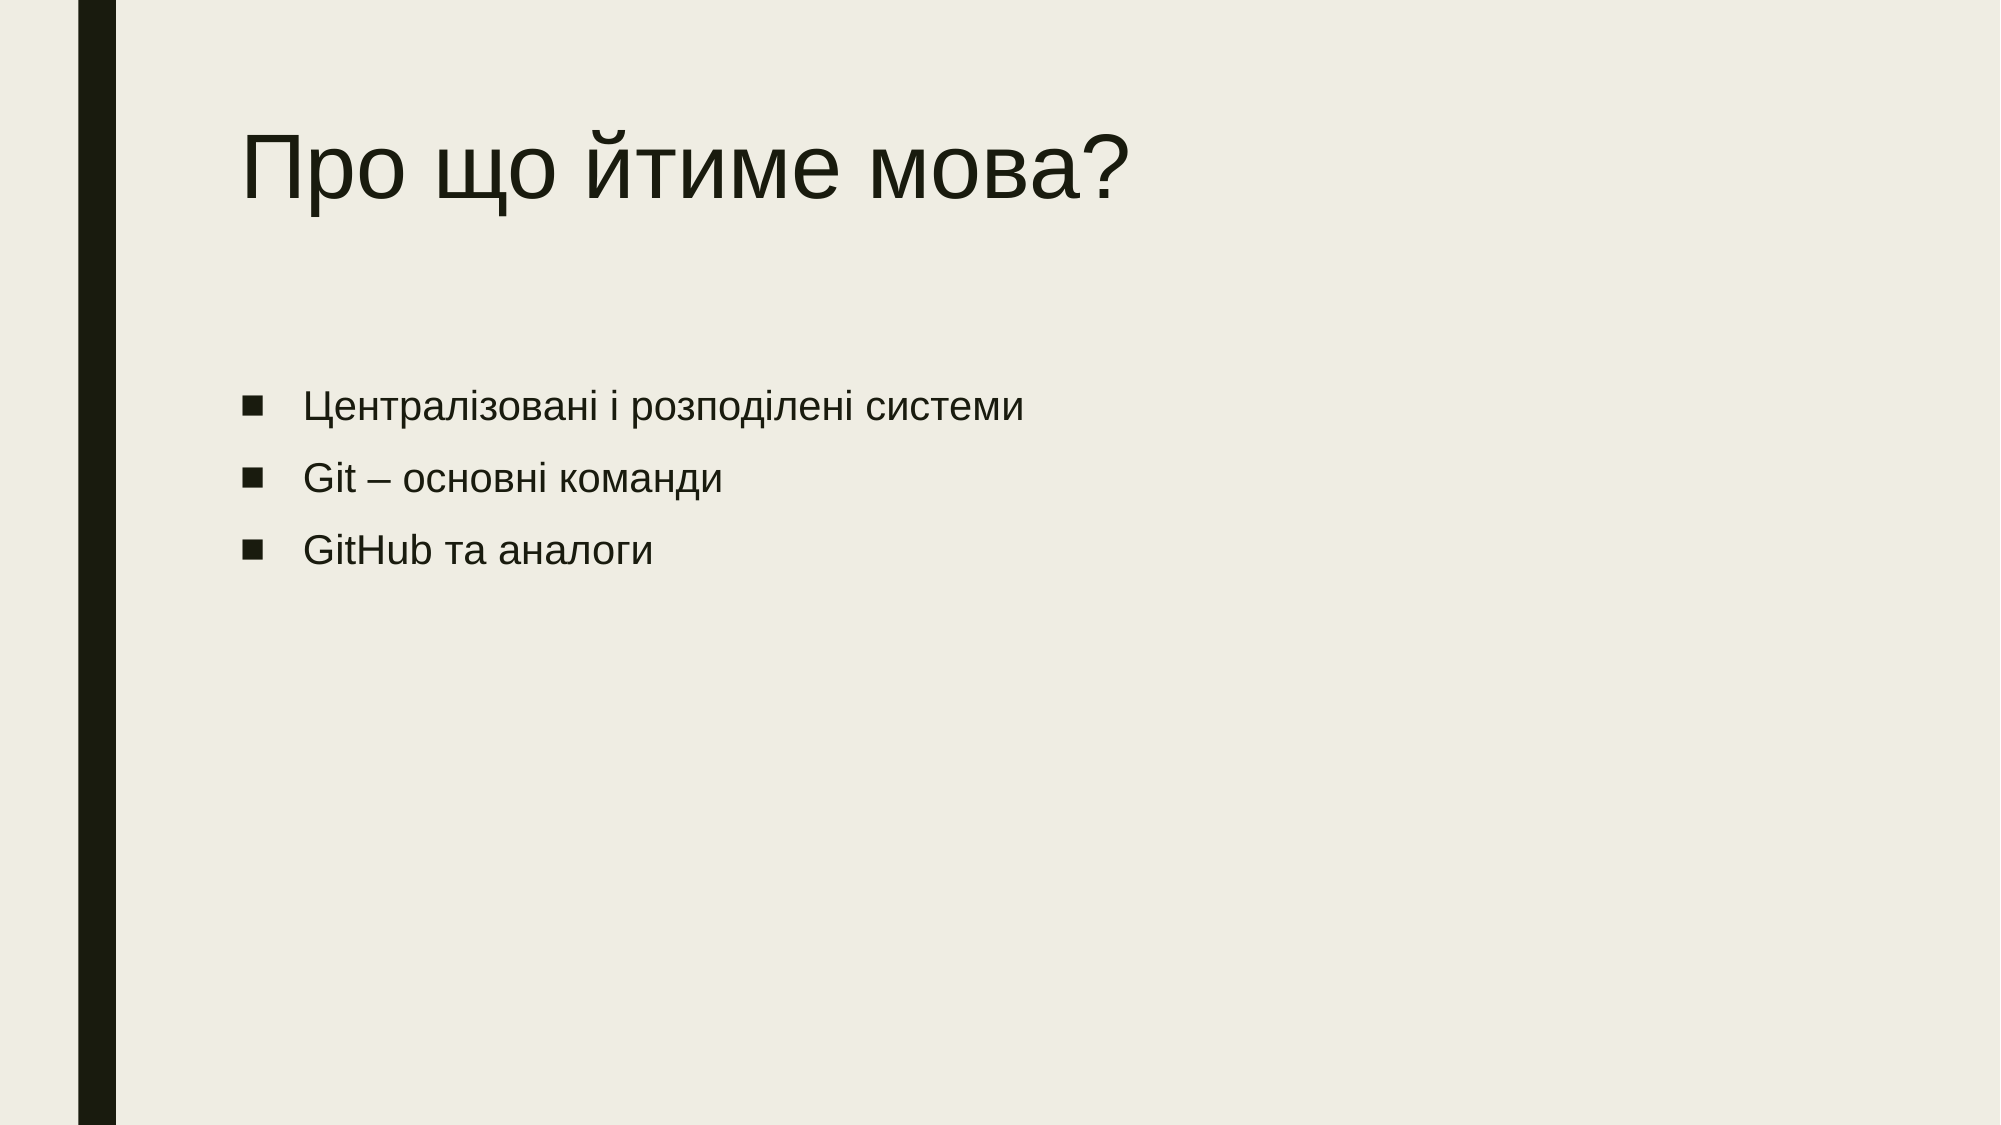

# Про що йтиме мова?
Централізовані і розподілені системи
Git – основні команди
GitHub та аналоги